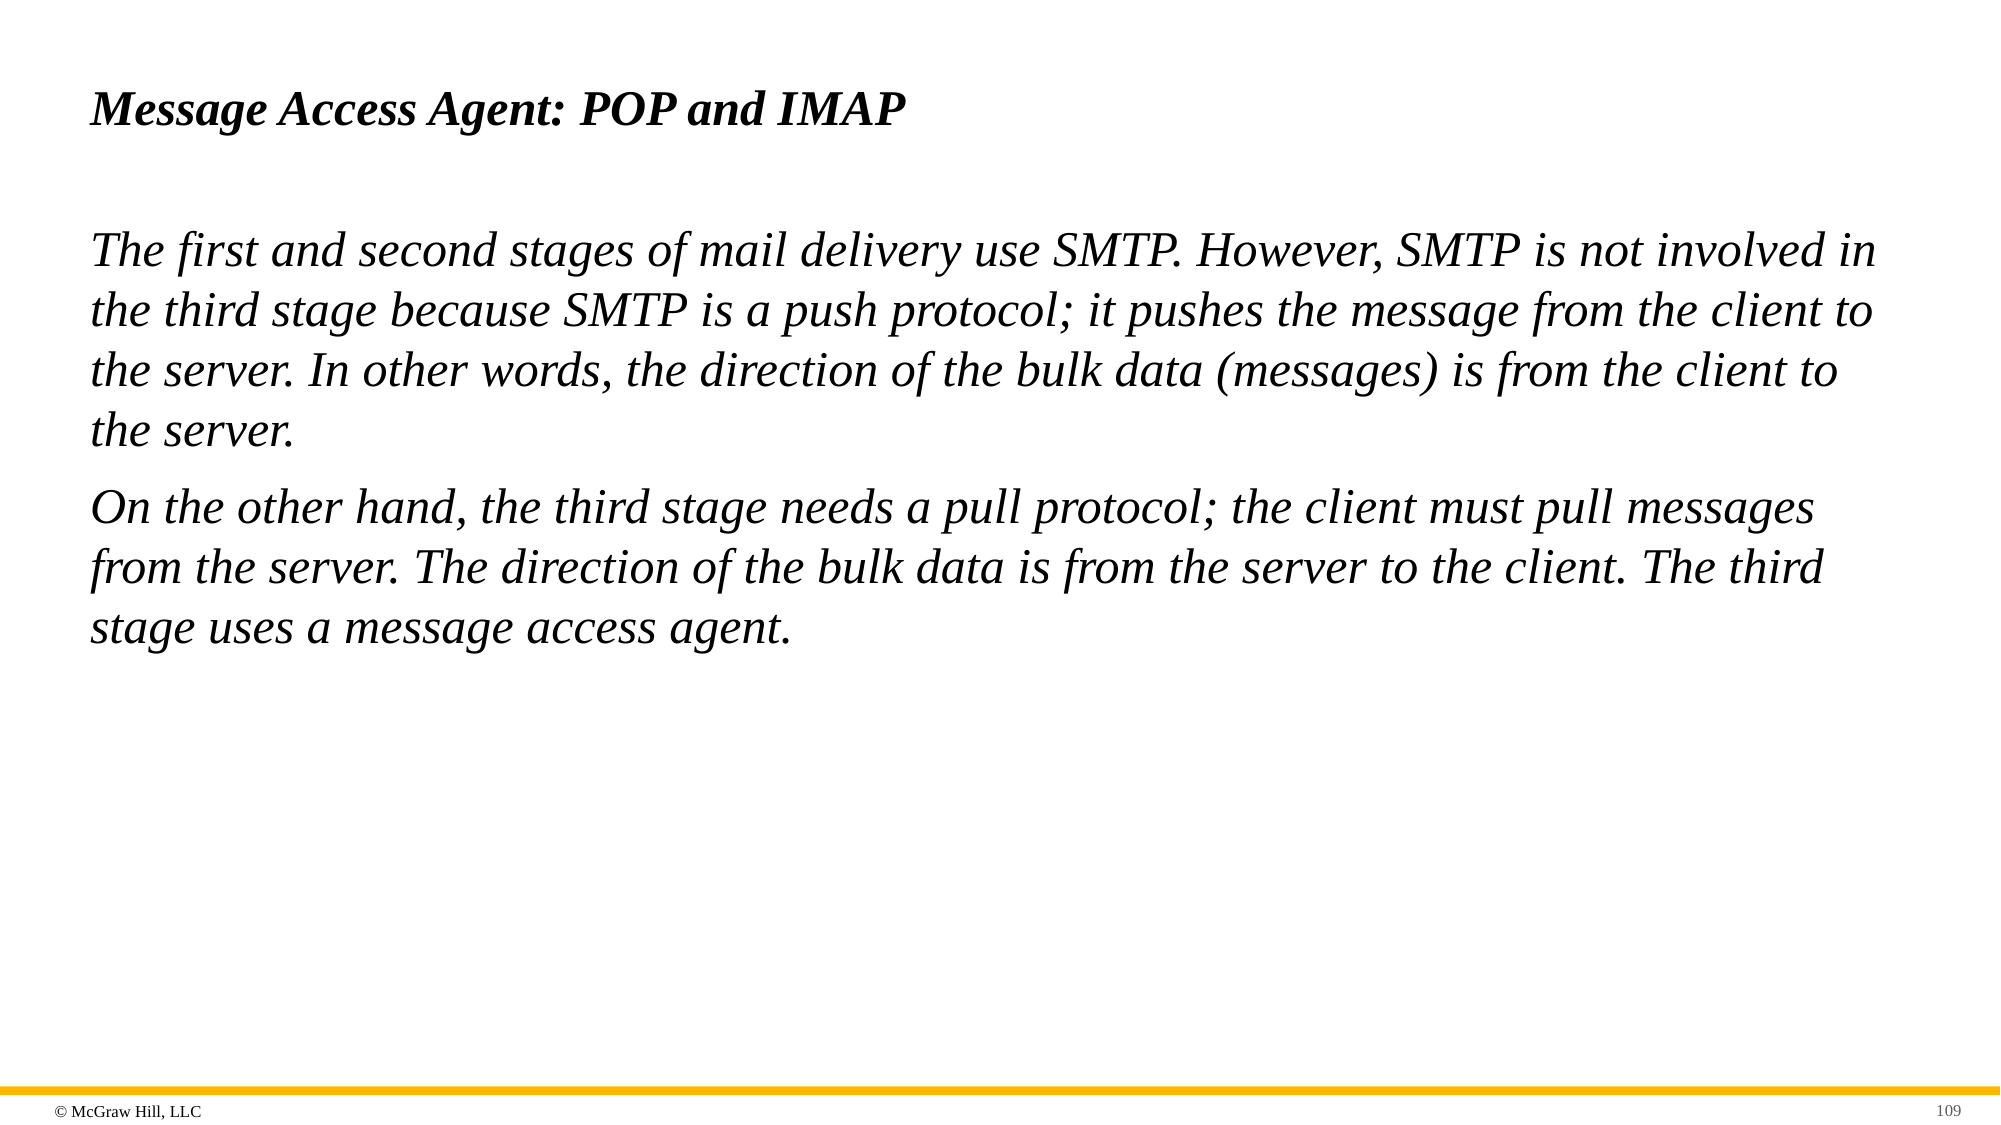

# Message Access Agent: POP and IMAP
The first and second stages of mail delivery use SMTP. However, SMTP is not involved in the third stage because SMTP is a push protocol; it pushes the message from the client to the server. In other words, the direction of the bulk data (messages) is from the client to the server.
On the other hand, the third stage needs a pull protocol; the client must pull messages from the server. The direction of the bulk data is from the server to the client. The third stage uses a message access agent.
109